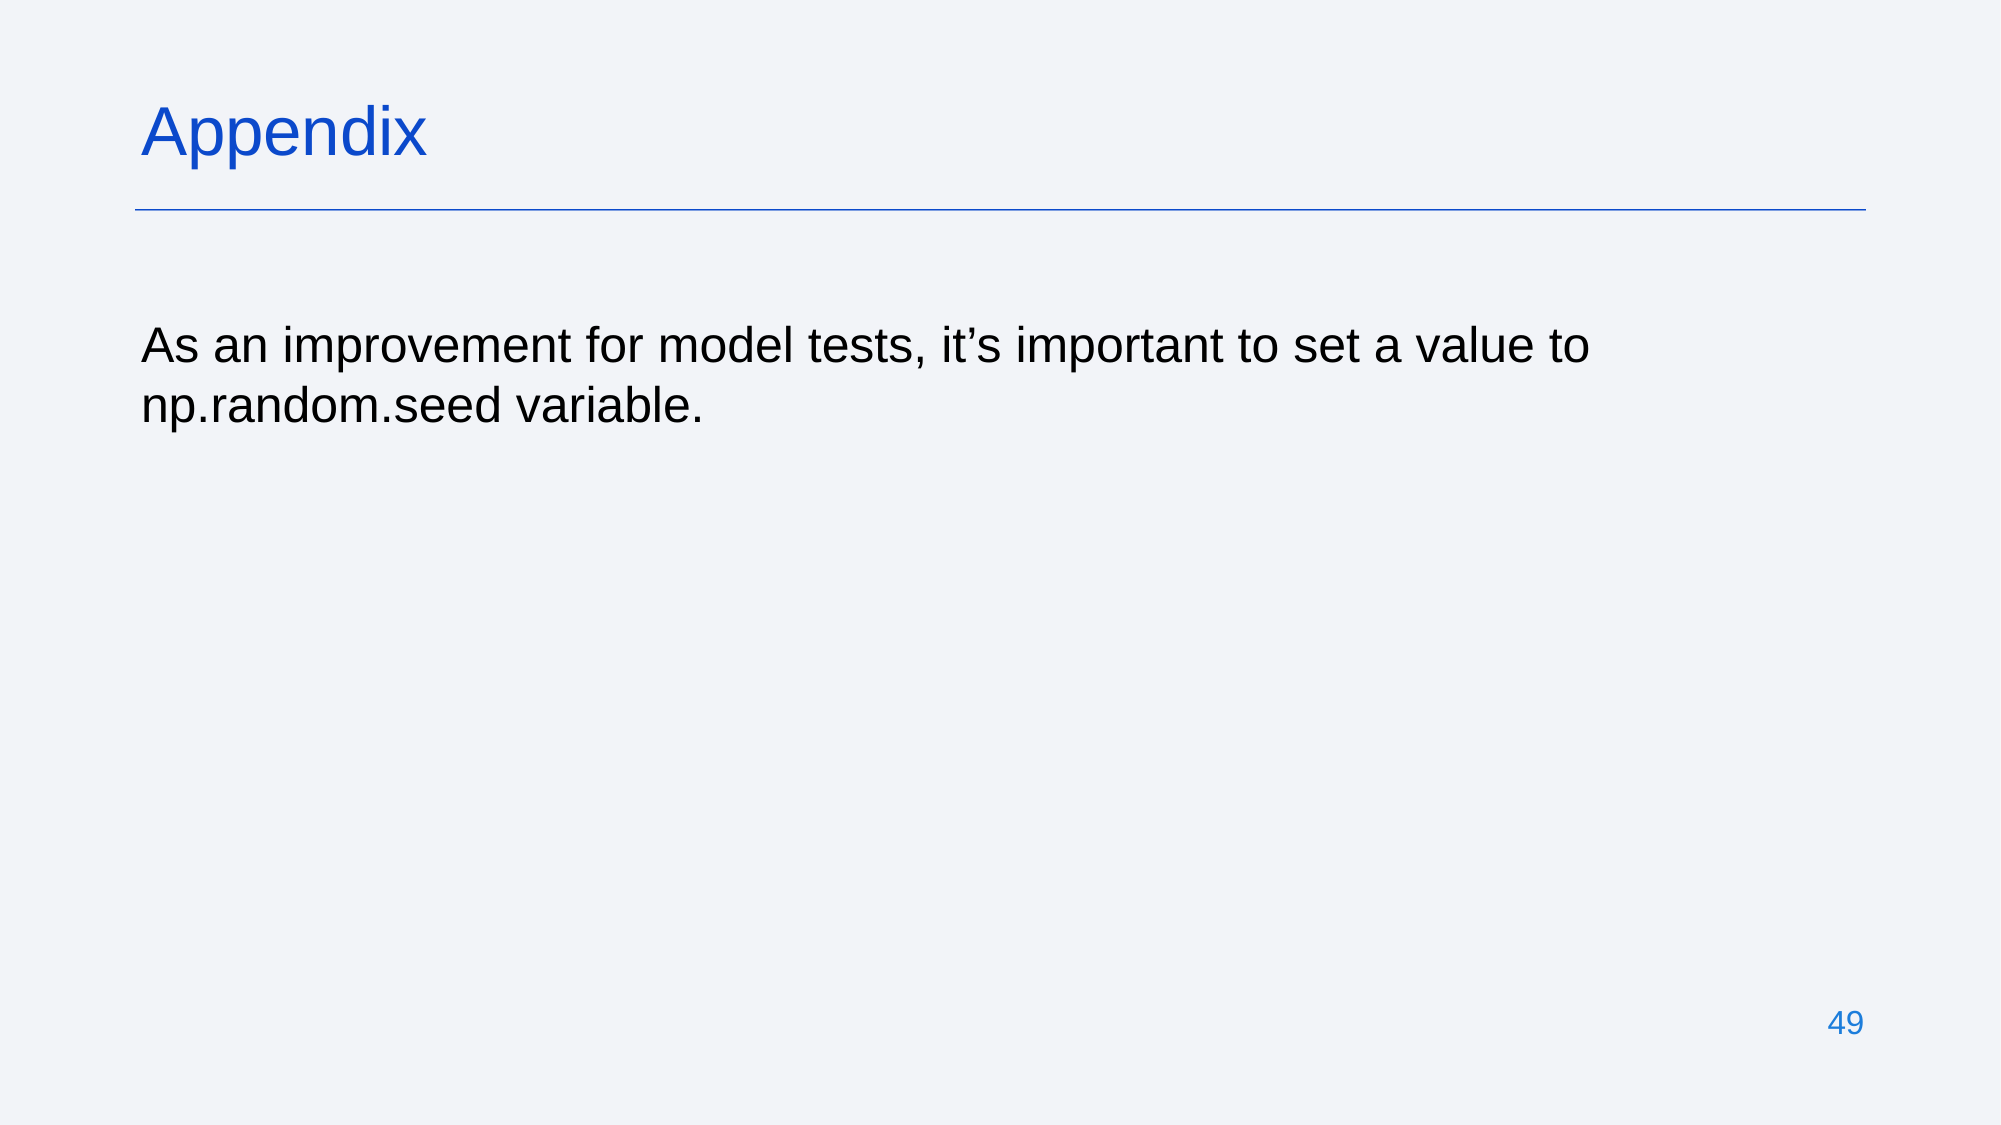

Appendix
As an improvement for model tests, it’s important to set a value to np.random.seed variable.
49